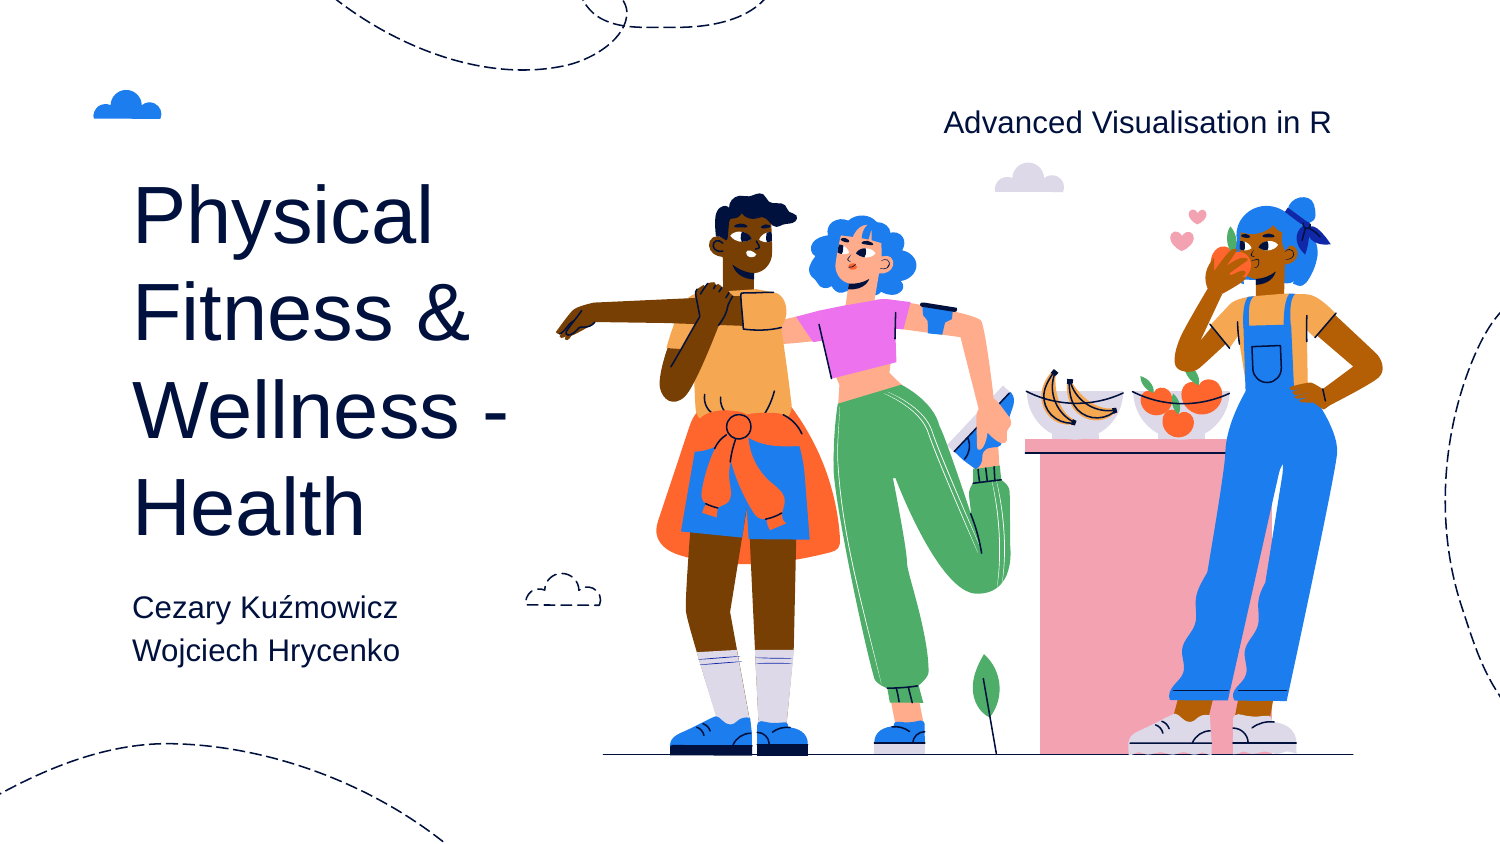

Advanced Visualisation in R

# Physical Fitness & Wellness - Health

Cezary Kuźmowicz
Wojciech Hrycenko